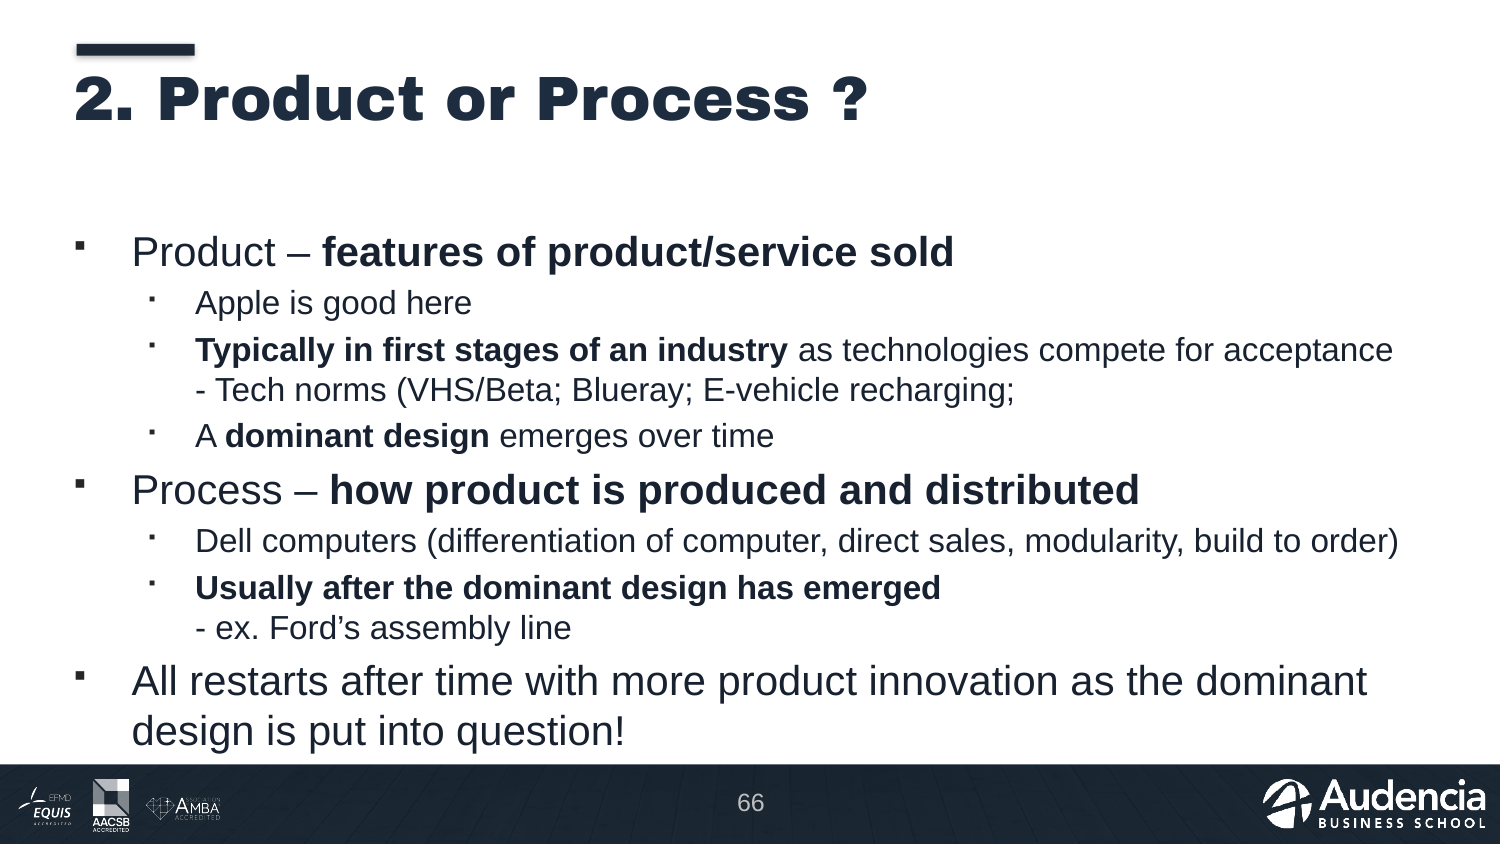

# 2. Product or Process ?

Product – features of product/service sold
Apple is good here
Typically in first stages of an industry as technologies compete for acceptance
- Tech norms (VHS/Beta; Blueray; E-vehicle recharging;
A dominant design emerges over time
Process – how product is produced and distributed
Dell computers (differentiation of computer, direct sales, modularity, build to order)
Usually after the dominant design has emerged
- ex. Ford’s assembly line
All restarts after time with more product innovation as the dominant design is put into question!
66